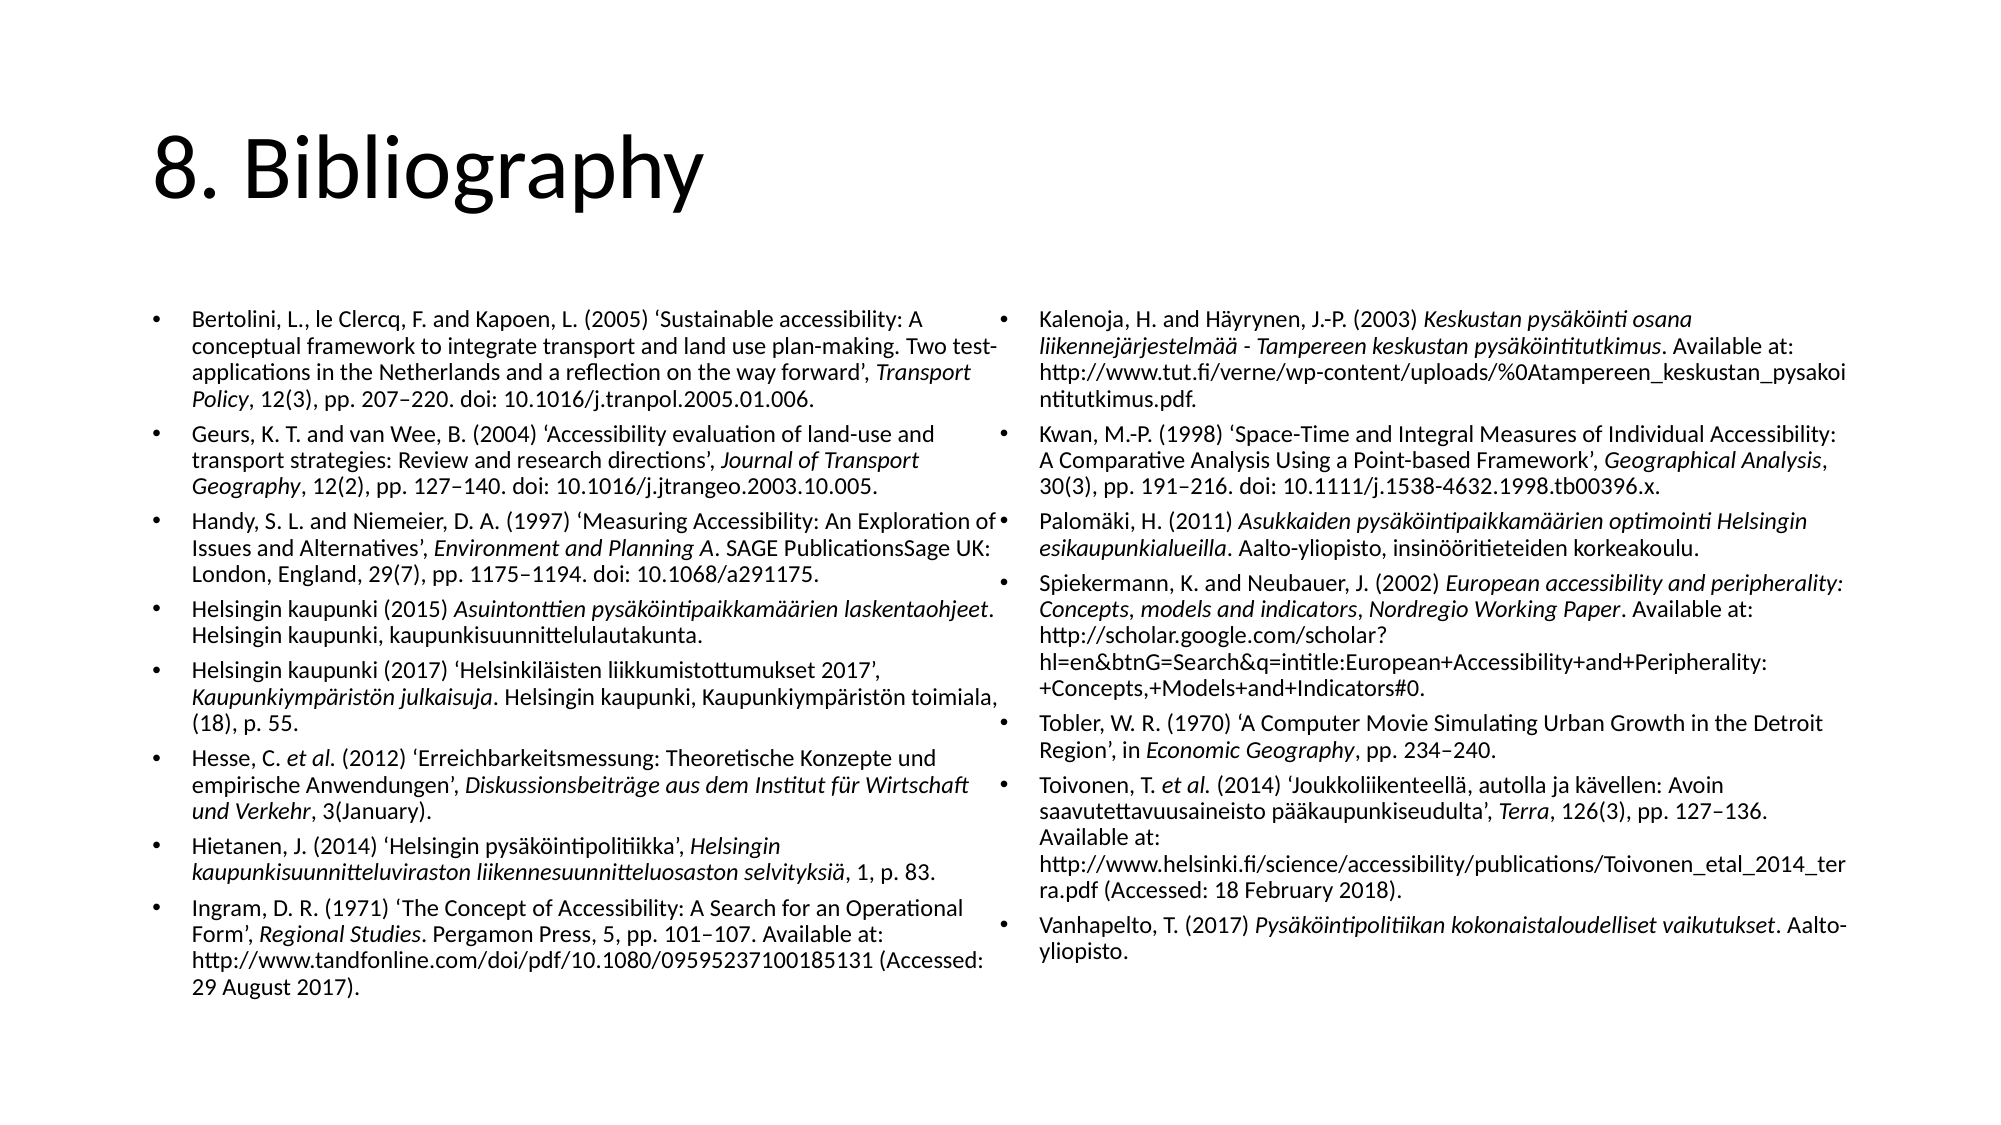

# 8. Bibliography
Bertolini, L., le Clercq, F. and Kapoen, L. (2005) ‘Sustainable accessibility: A conceptual framework to integrate transport and land use plan-making. Two test-applications in the Netherlands and a reflection on the way forward’, Transport Policy, 12(3), pp. 207–220. doi: 10.1016/j.tranpol.2005.01.006.
Geurs, K. T. and van Wee, B. (2004) ‘Accessibility evaluation of land-use and transport strategies: Review and research directions’, Journal of Transport Geography, 12(2), pp. 127–140. doi: 10.1016/j.jtrangeo.2003.10.005.
Handy, S. L. and Niemeier, D. A. (1997) ‘Measuring Accessibility: An Exploration of Issues and Alternatives’, Environment and Planning A. SAGE PublicationsSage UK: London, England, 29(7), pp. 1175–1194. doi: 10.1068/a291175.
Helsingin kaupunki (2015) Asuintonttien pysäköintipaikkamäärien laskentaohjeet. Helsingin kaupunki, kaupunkisuunnittelulautakunta.
Helsingin kaupunki (2017) ‘Helsinkiläisten liikkumistottumukset 2017’, Kaupunkiympäristön julkaisuja. Helsingin kaupunki, Kaupunkiympäristön toimiala, (18), p. 55.
Hesse, C. et al. (2012) ‘Erreichbarkeitsmessung: Theoretische Konzepte und empirische Anwendungen’, Diskussionsbeiträge aus dem Institut für Wirtschaft und Verkehr, 3(January).
Hietanen, J. (2014) ‘Helsingin pysäköintipolitiikka’, Helsingin kaupunkisuunnitteluviraston liikennesuunnitteluosaston selvityksiä, 1, p. 83.
Ingram, D. R. (1971) ‘The Concept of Accessibility: A Search for an Operational Form’, Regional Studies. Pergamon Press, 5, pp. 101–107. Available at: http://www.tandfonline.com/doi/pdf/10.1080/09595237100185131 (Accessed: 29 August 2017).
Kalenoja, H. and Häyrynen, J.-P. (2003) Keskustan pysäköinti osana liikennejärjestelmää - Tampereen keskustan pysäköintitutkimus. Available at: http://www.tut.fi/verne/wp-content/uploads/%0Atampereen_keskustan_pysakointitutkimus.pdf.
Kwan, M.-P. (1998) ‘Space-Time and Integral Measures of Individual Accessibility: A Comparative Analysis Using a Point-based Framework’, Geographical Analysis, 30(3), pp. 191–216. doi: 10.1111/j.1538-4632.1998.tb00396.x.
Palomäki, H. (2011) Asukkaiden pysäköintipaikkamäärien optimointi Helsingin esikaupunkialueilla. Aalto-yliopisto, insinööritieteiden korkeakoulu.
Spiekermann, K. and Neubauer, J. (2002) European accessibility and peripherality: Concepts, models and indicators, Nordregio Working Paper. Available at: http://scholar.google.com/scholar?hl=en&btnG=Search&q=intitle:European+Accessibility+and+Peripherality:+Concepts,+Models+and+Indicators#0.
Tobler, W. R. (1970) ‘A Computer Movie Simulating Urban Growth in the Detroit Region’, in Economic Geography, pp. 234–240.
Toivonen, T. et al. (2014) ‘Joukkoliikenteellä, autolla ja kävellen: Avoin saavutettavuusaineisto pääkaupunkiseudulta’, Terra, 126(3), pp. 127–136. Available at: http://www.helsinki.fi/science/accessibility/publications/Toivonen_etal_2014_terra.pdf (Accessed: 18 February 2018).
Vanhapelto, T. (2017) Pysäköintipolitiikan kokonaistaloudelliset vaikutukset. Aalto-yliopisto.